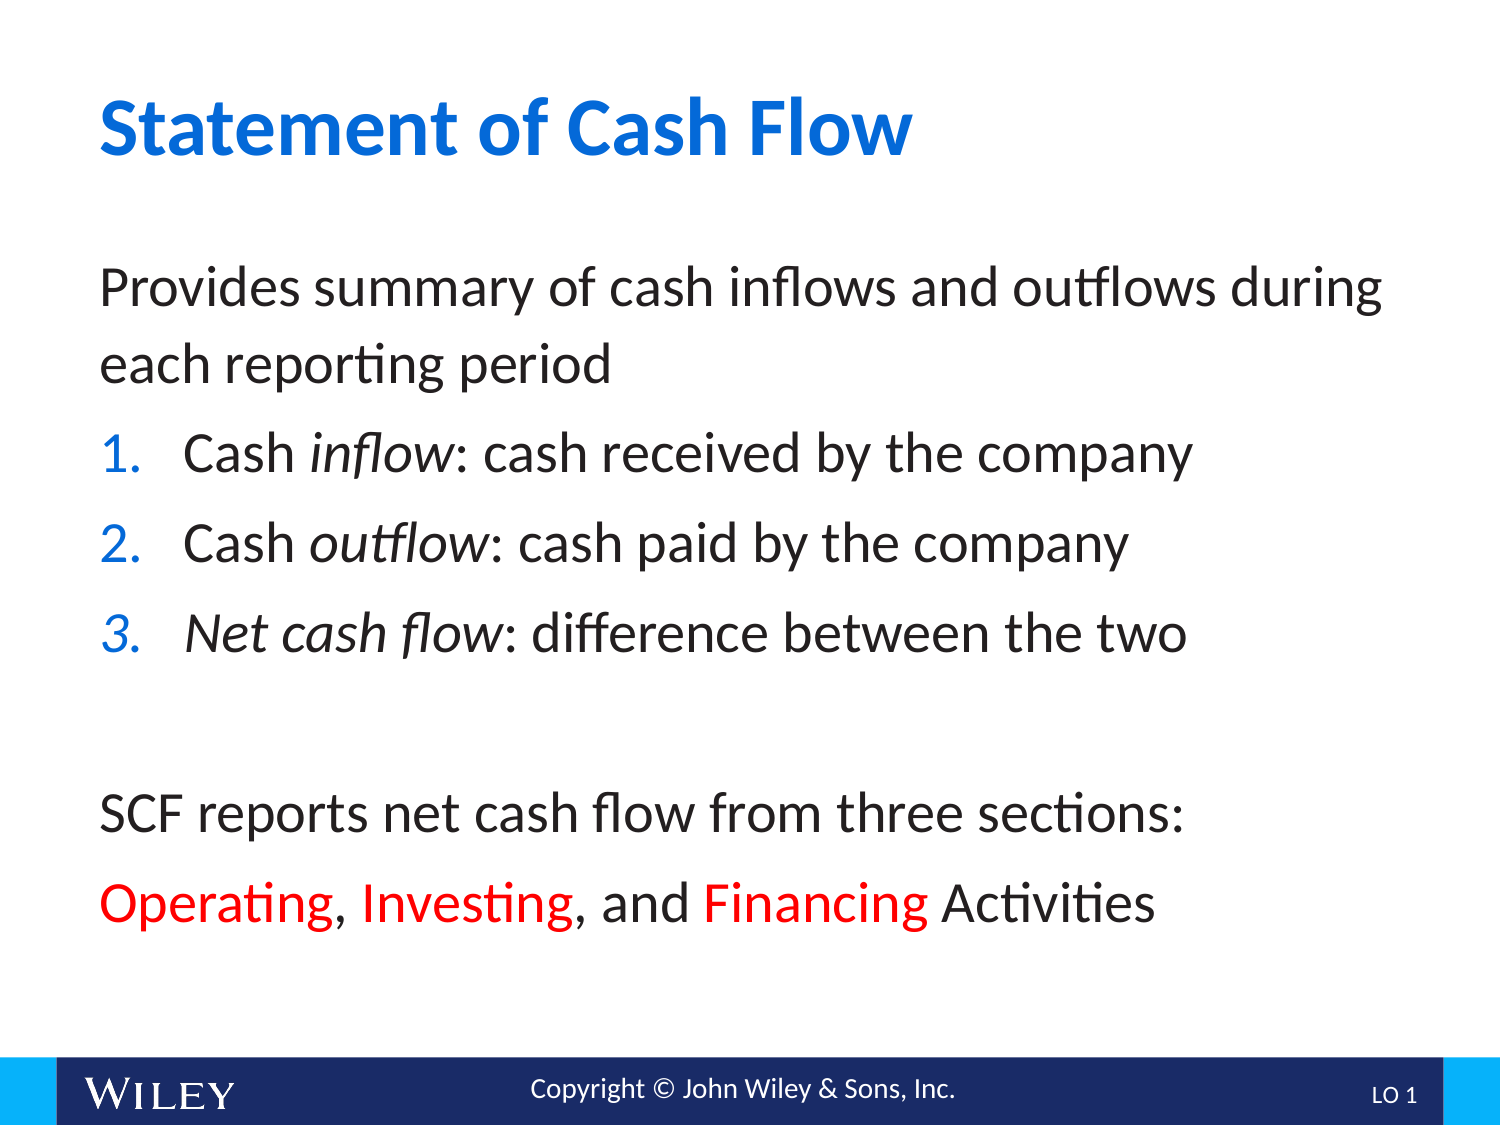

# Statement of Cash Flow
Provides summary of cash inflows and outflows during each reporting period
Cash inflow: cash received by the company
Cash outflow: cash paid by the company
Net cash flow: difference between the two

SCF reports net cash flow from three sections:
Operating, Investing, and Financing Activities
L O 1